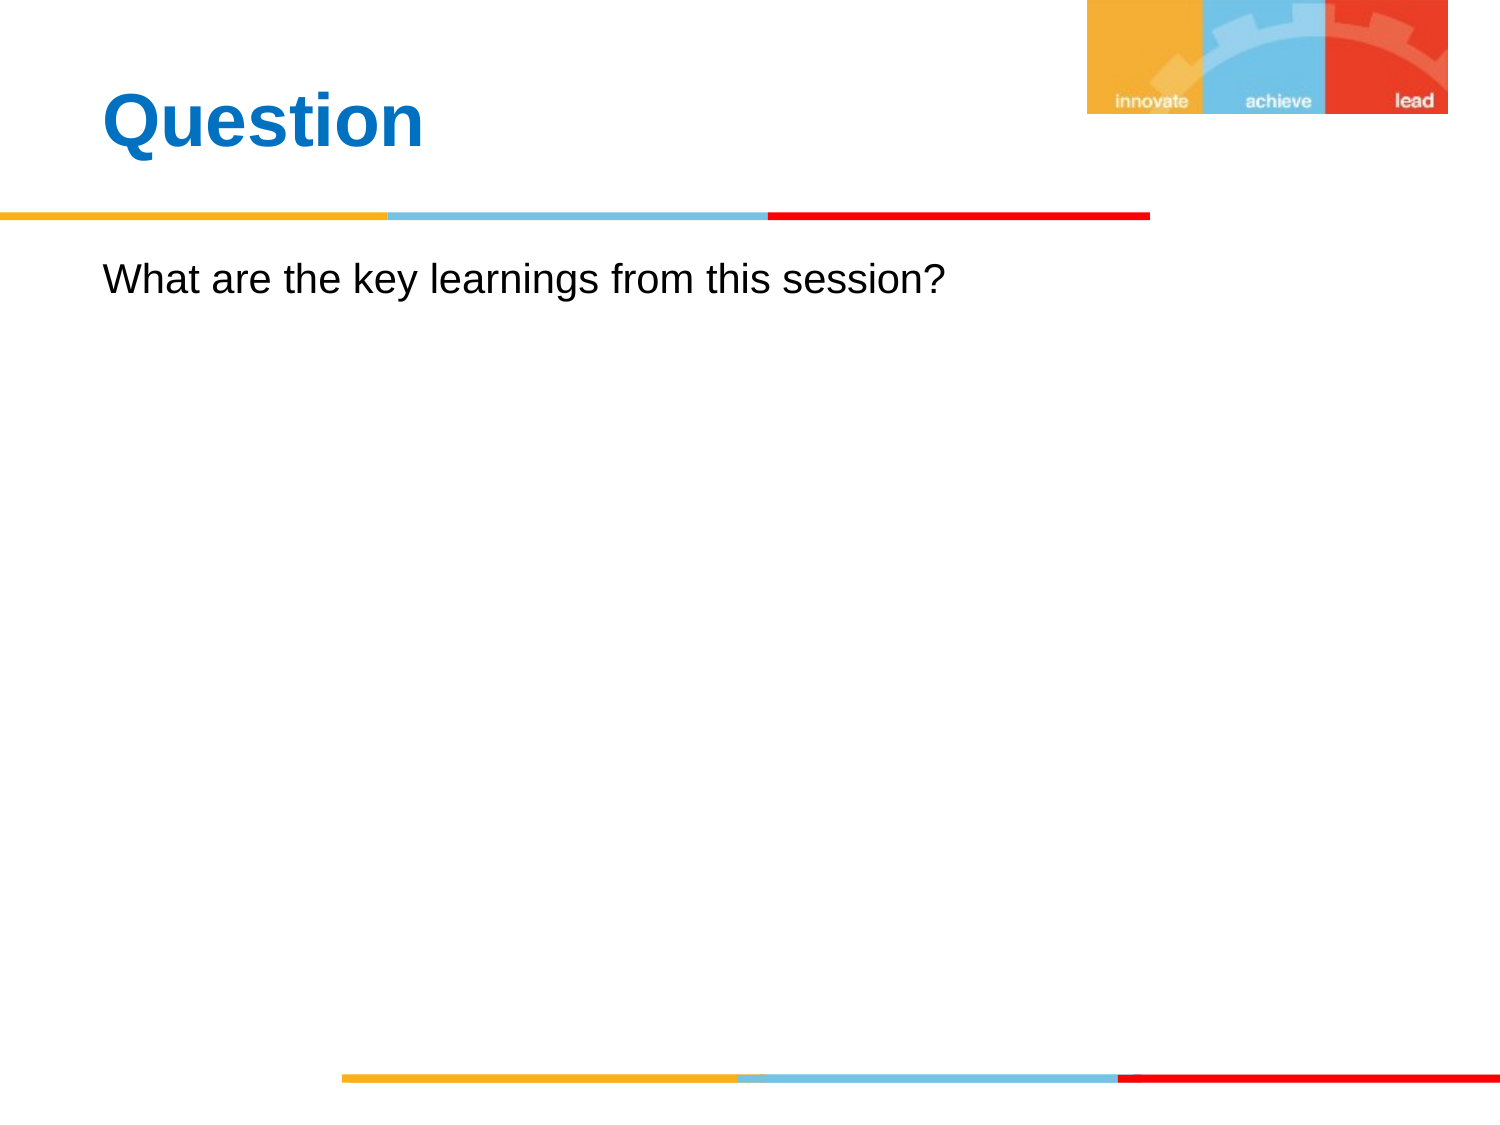

# Question
What are the key learnings from this session?